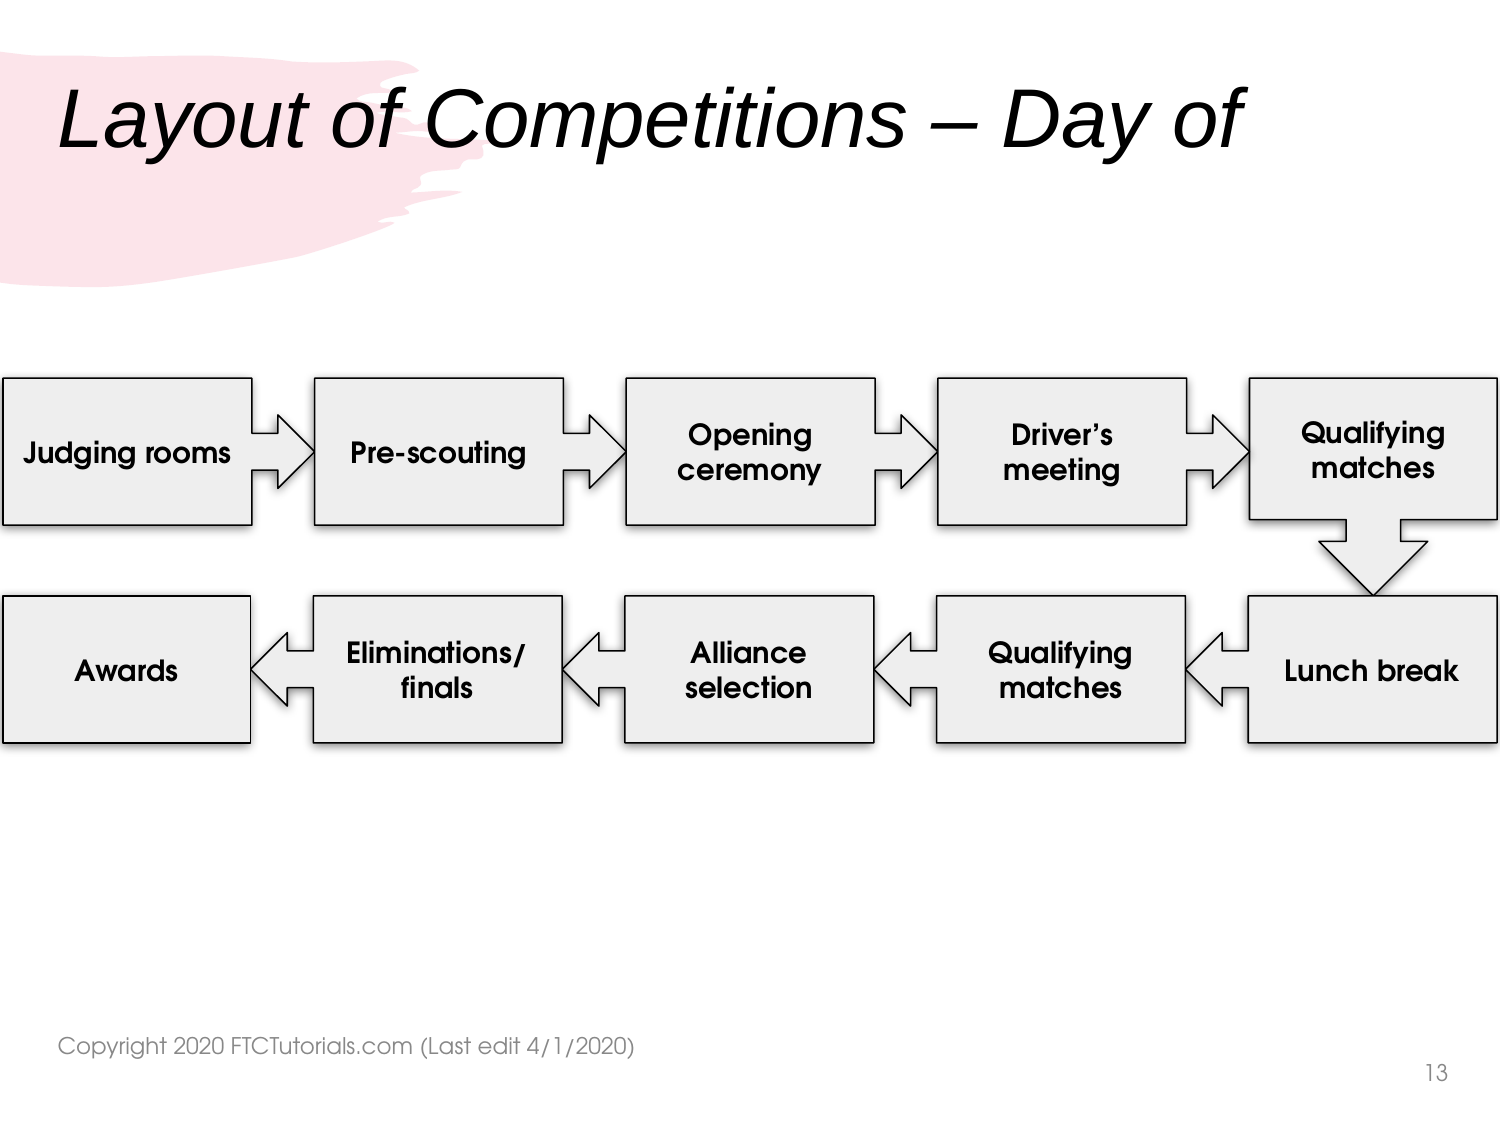

# Layout of Competitions – Day of

Judging rooms
Pre-scouting
Opening ceremony
Driver’s meeting
Qualifying matches
Awards
Eliminations/finals
Alliance selection
Qualifying matches
Lunch break
Copyright 2020 FTCTutorials.com (Last edit 4/1/2020)

13